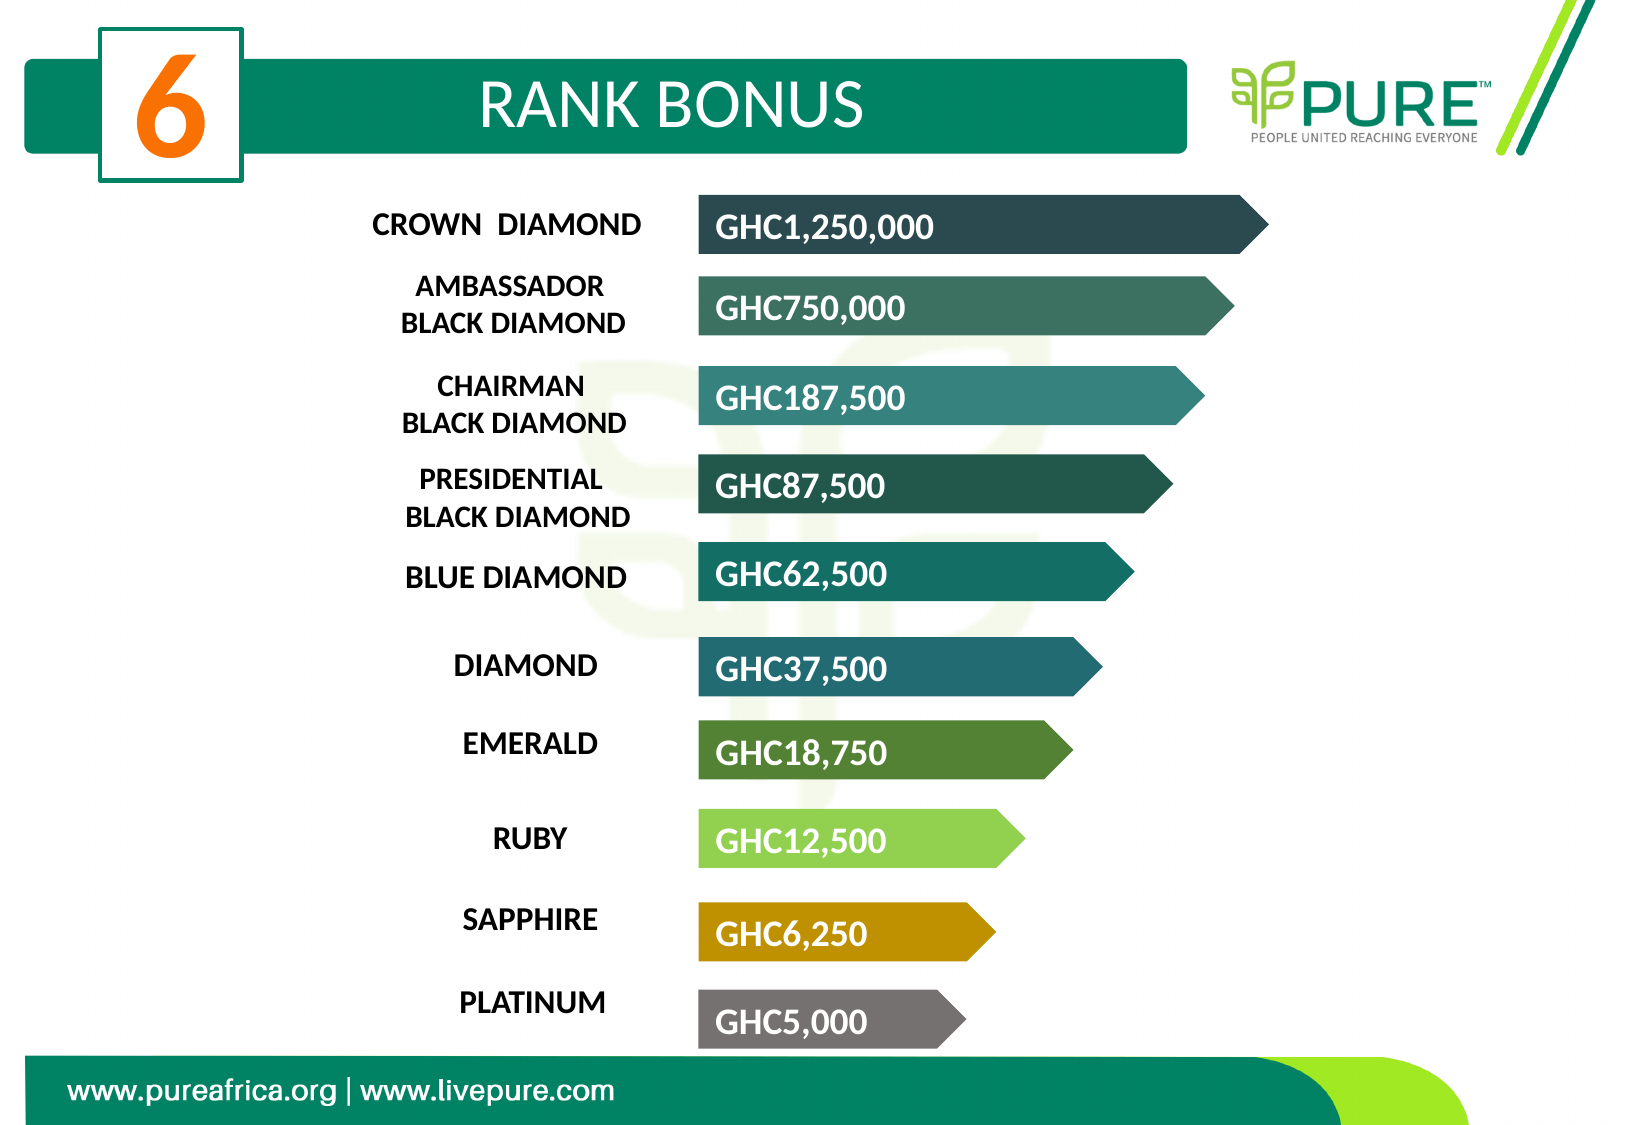

6

# RANK BONUS
CROWN  DIAMOND
GHC1,250,000
AMBASSADOR
BLACK DIAMOND
GHC750,000
CHAIRMAN
BLACK DIAMOND
GHC187,500
PRESIDENTIAL
BLACK DIAMOND
GHC87,500
GHC62,500
BLUE DIAMOND
DIAMOND
GHC37,500
EMERALD
GHC18,750
RUBY
GHC12,500
SAPPHIRE
GHC6,250
PLATINUM
GHC5,000